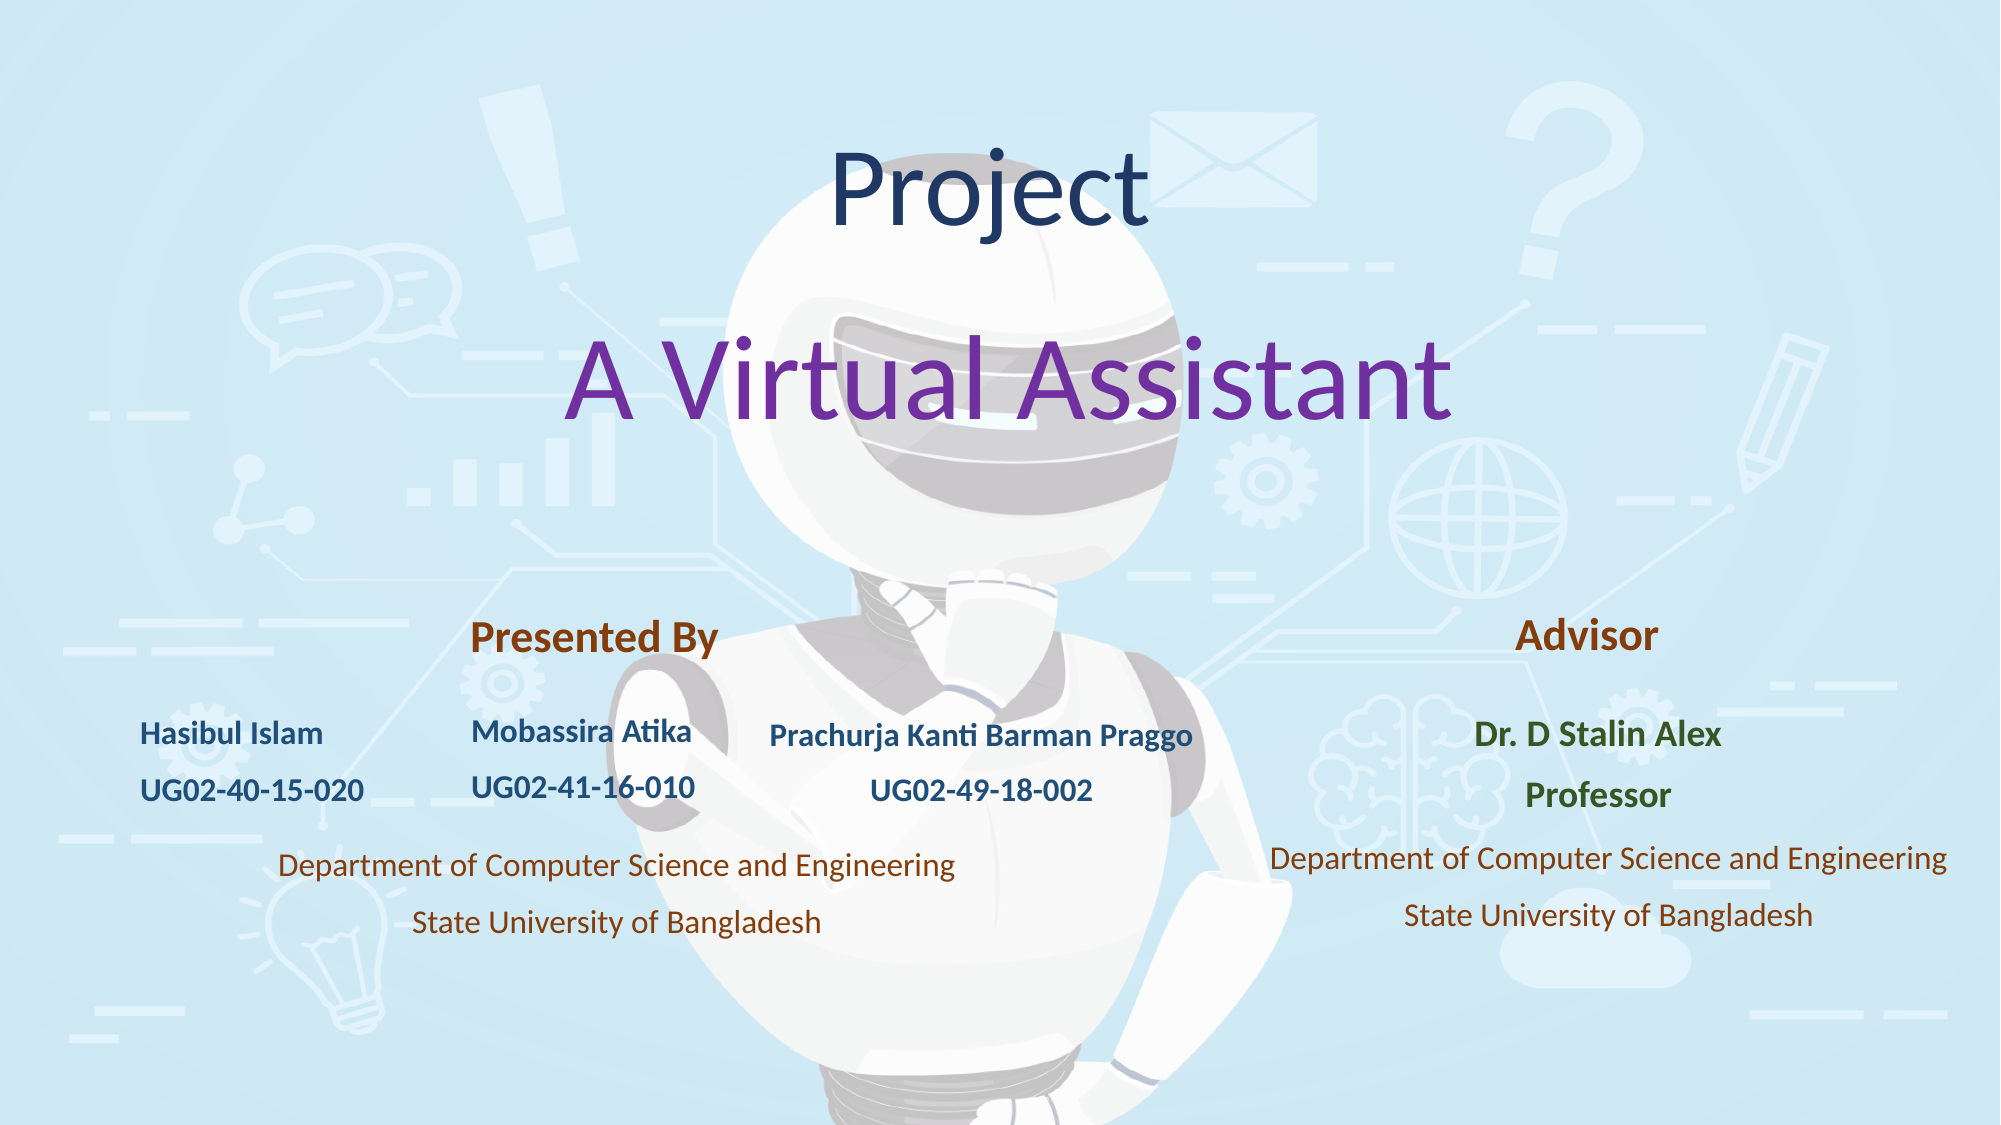

Project
A Virtual Assistant
Advisor

Presented By

Dr. D Stalin Alex
      Professor

Mobassira Atika
UG02-41-16-010
Hasibul Islam
UG02-40-15-020
Prachurja Kanti Barman Praggo
UG02-49-18-002

Department of Computer Science and Engineering
State University of Bangladesh

Department of Computer Science and Engineering
State University of Bangladesh